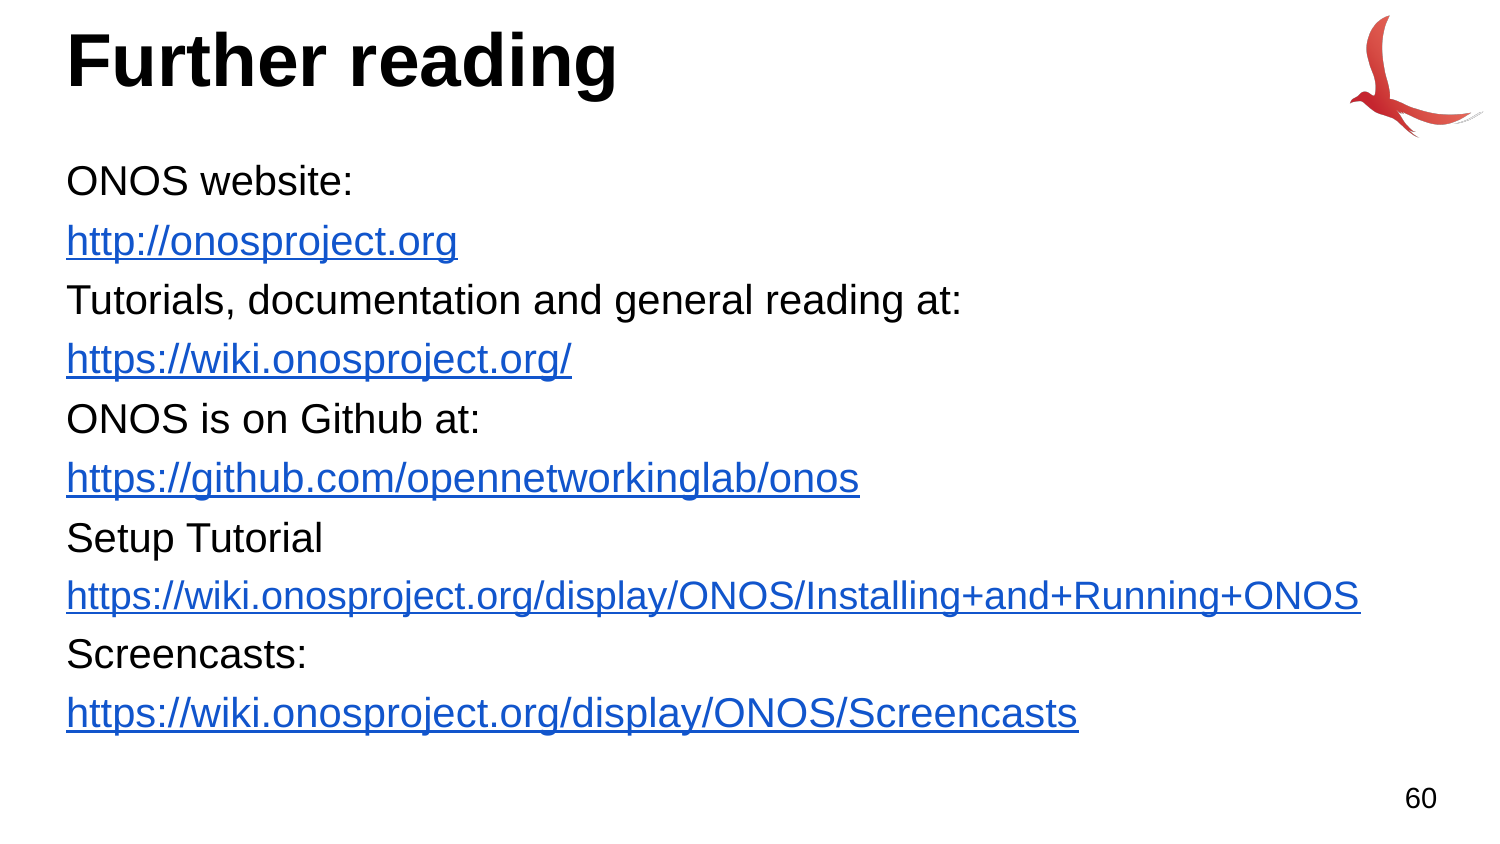

# Further reading
ONOS website:
http://onosproject.org
Tutorials, documentation and general reading at:
https://wiki.onosproject.org/
ONOS is on Github at:
https://github.com/opennetworkinglab/onos
Setup Tutorial
https://wiki.onosproject.org/display/ONOS/Installing+and+Running+ONOS
Screencasts:
https://wiki.onosproject.org/display/ONOS/Screencasts
60